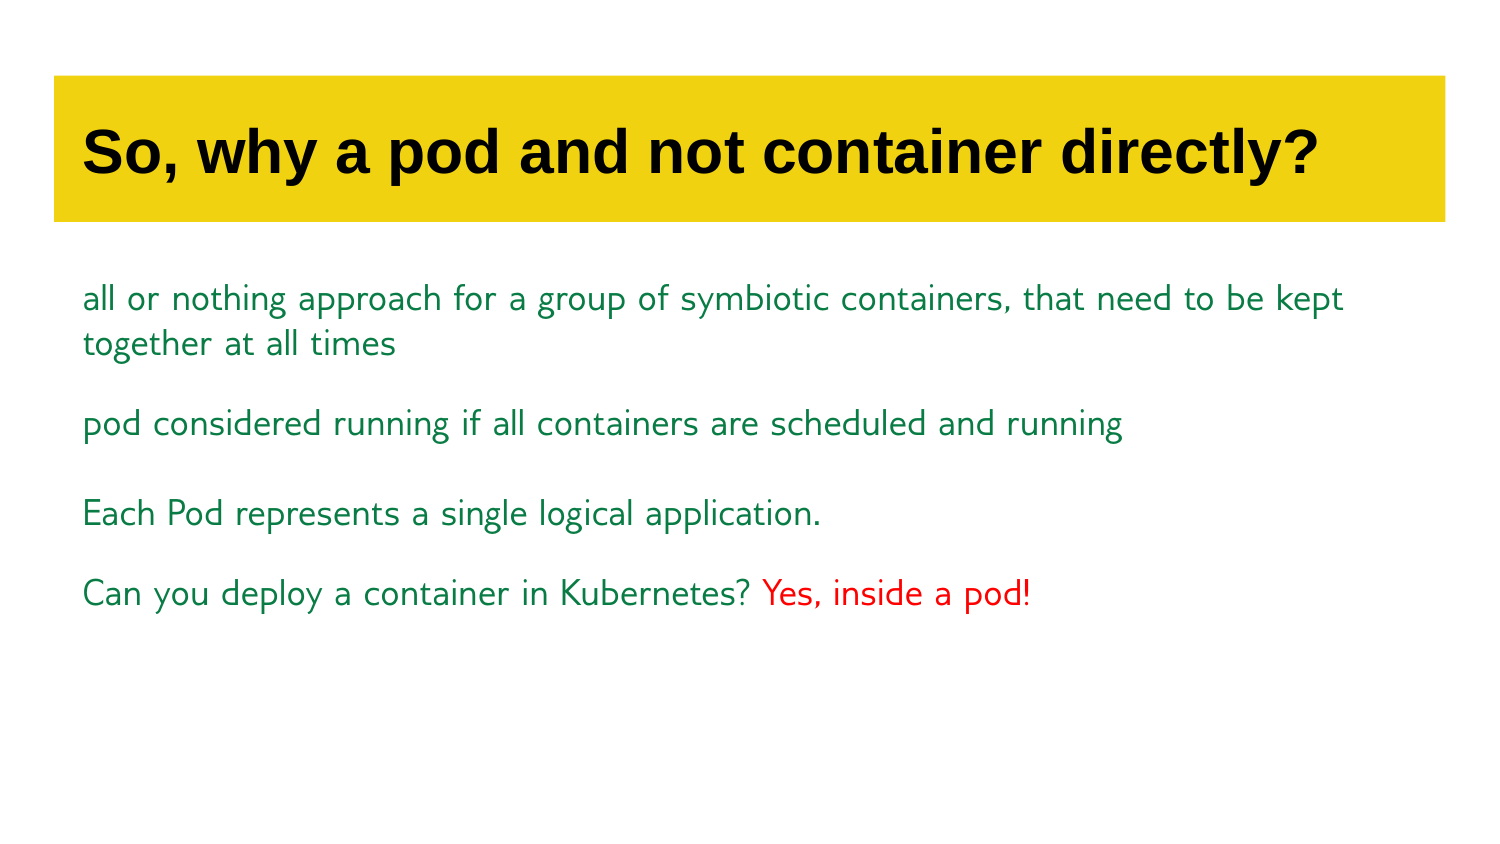

# So, why a pod and not container directly?
all or nothing approach for a group of symbiotic containers, that need to be kept together at all times

pod considered running if all containers are scheduled and running

Each Pod represents a single logical application.

Can you deploy a container in Kubernetes? Yes, inside a pod!